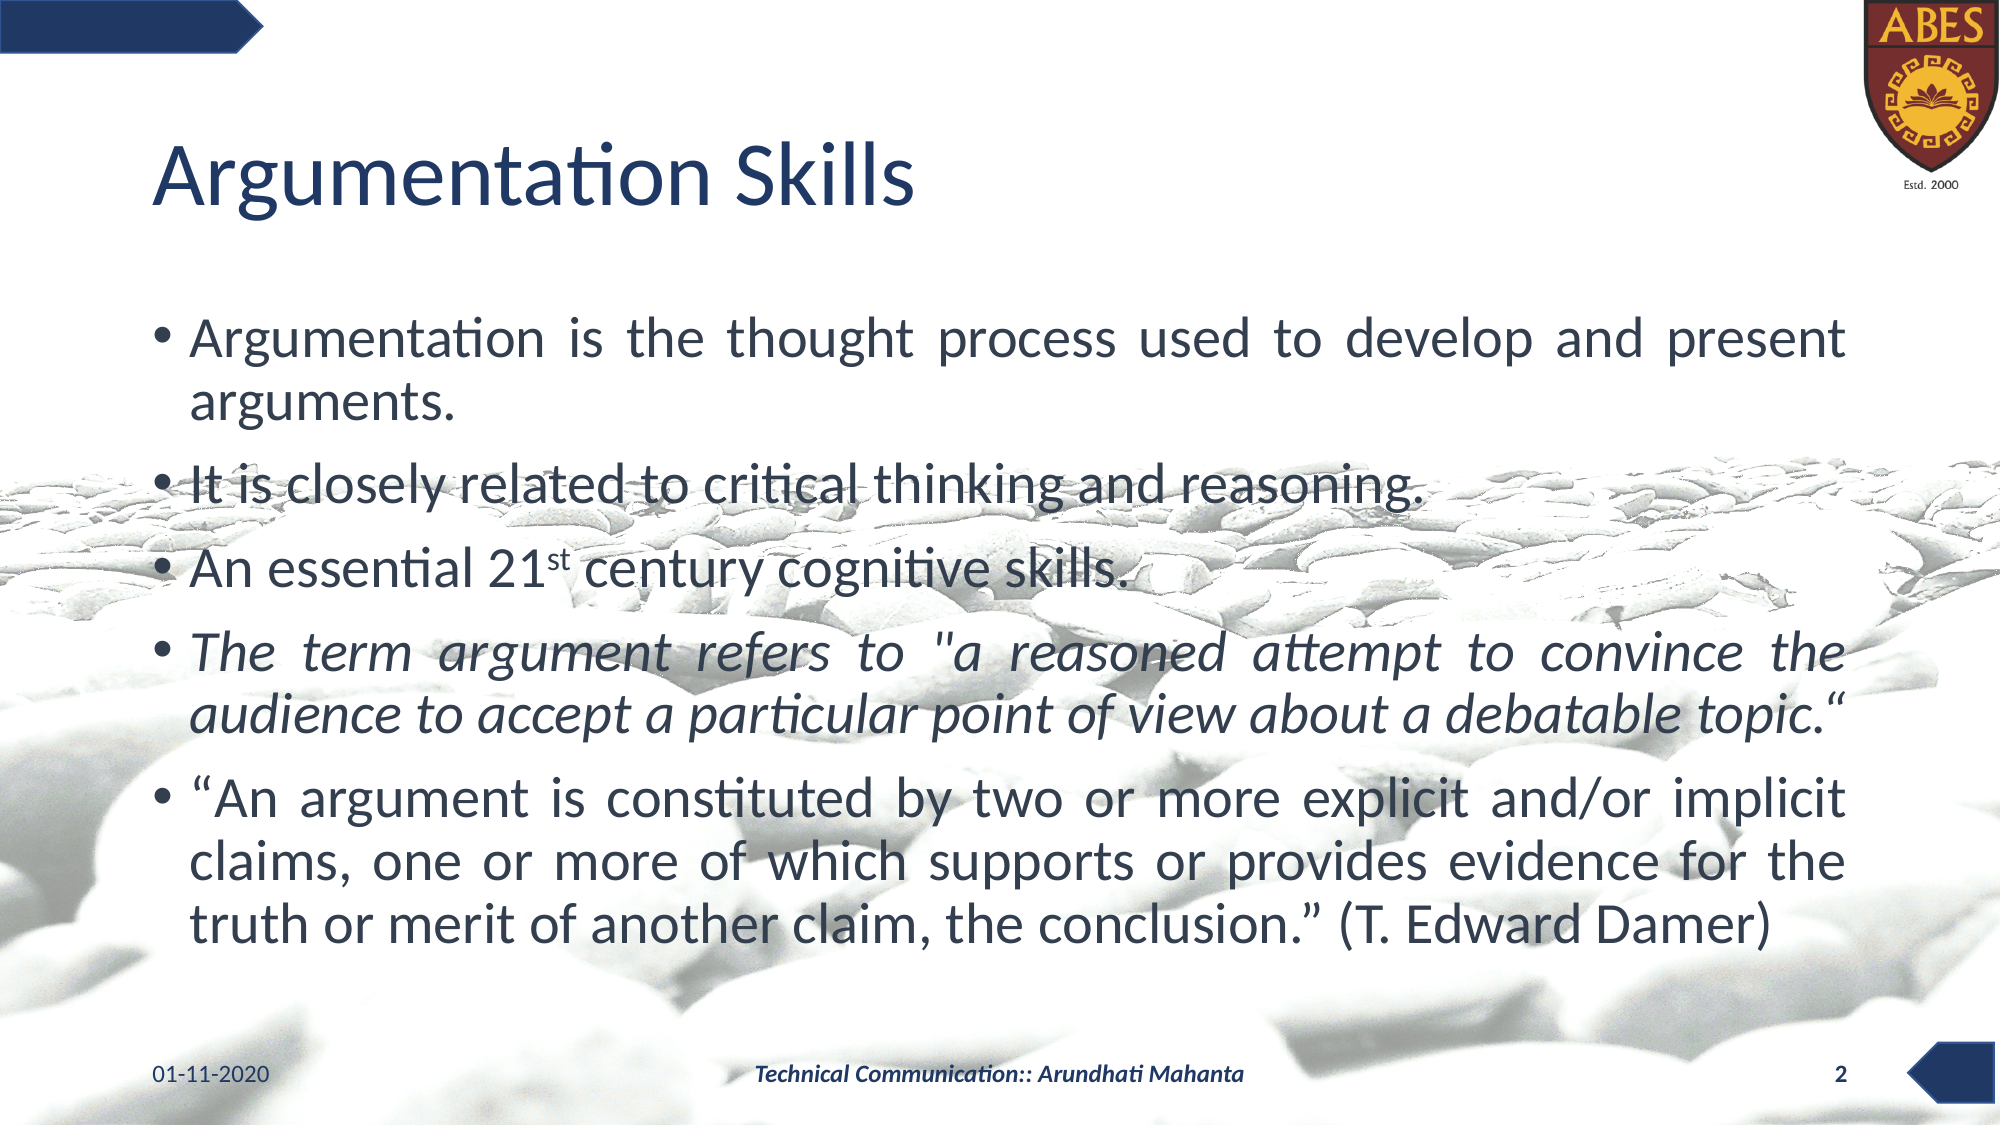

# Argumentation Skills
Argumentation is the thought process used to develop and present arguments.
It is closely related to critical thinking and reasoning.
An essential 21st century cognitive skills.
The term argument refers to "a reasoned attempt to convince the audience to accept a particular point of view about a debatable topic.“
“An argument is constituted by two or more explicit and/or implicit claims, one or more of which supports or provides evidence for the truth or merit of another claim, the conclusion.” (T. Edward Damer)

01-11-2020
Technical Communication:: Arundhati Mahanta
2